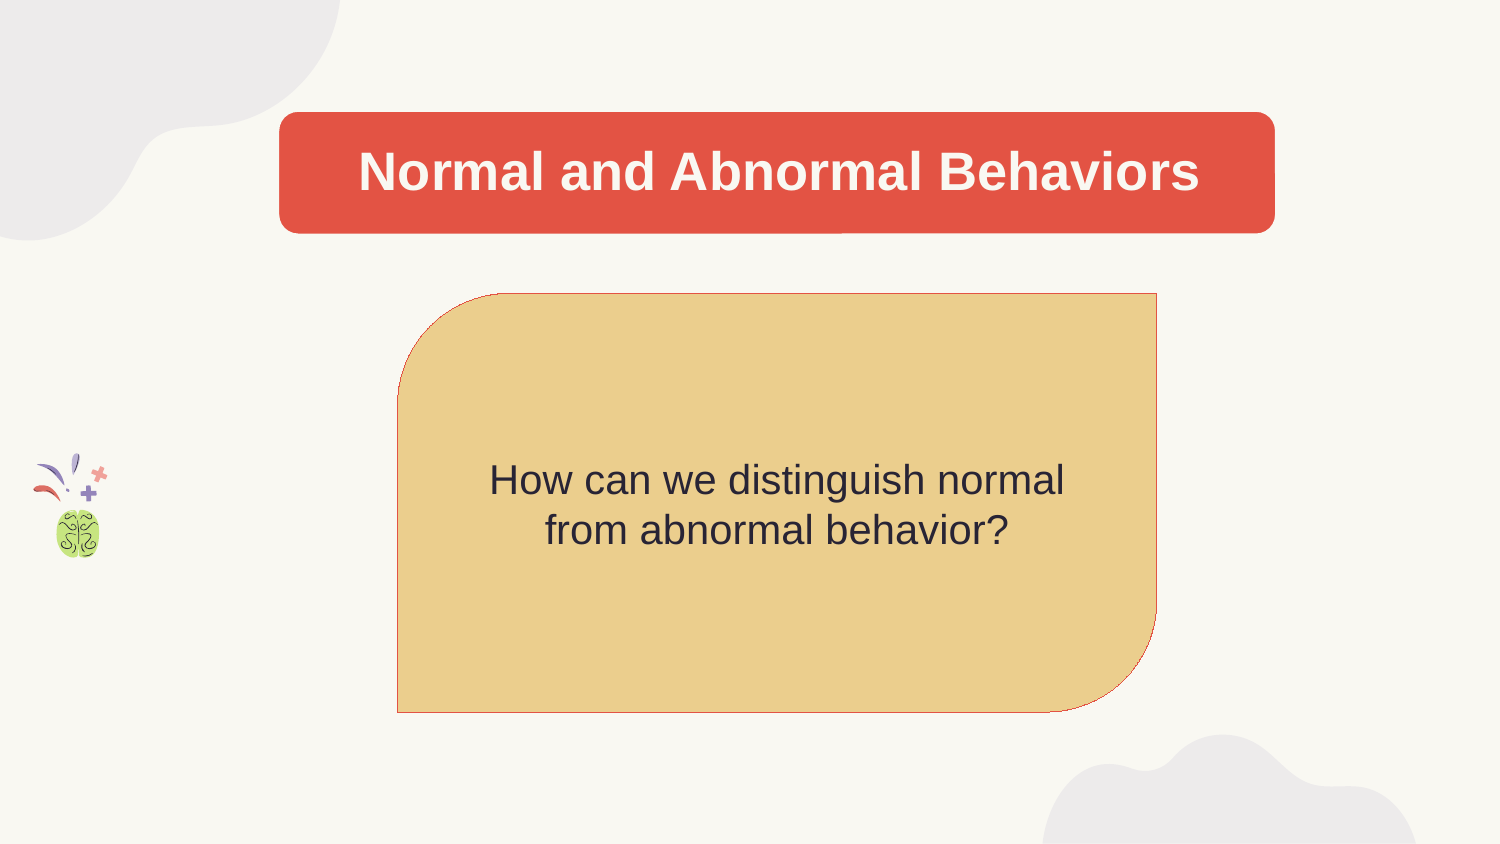

Normal and Abnormal Behaviors
How can we distinguish normal from abnormal behavior?